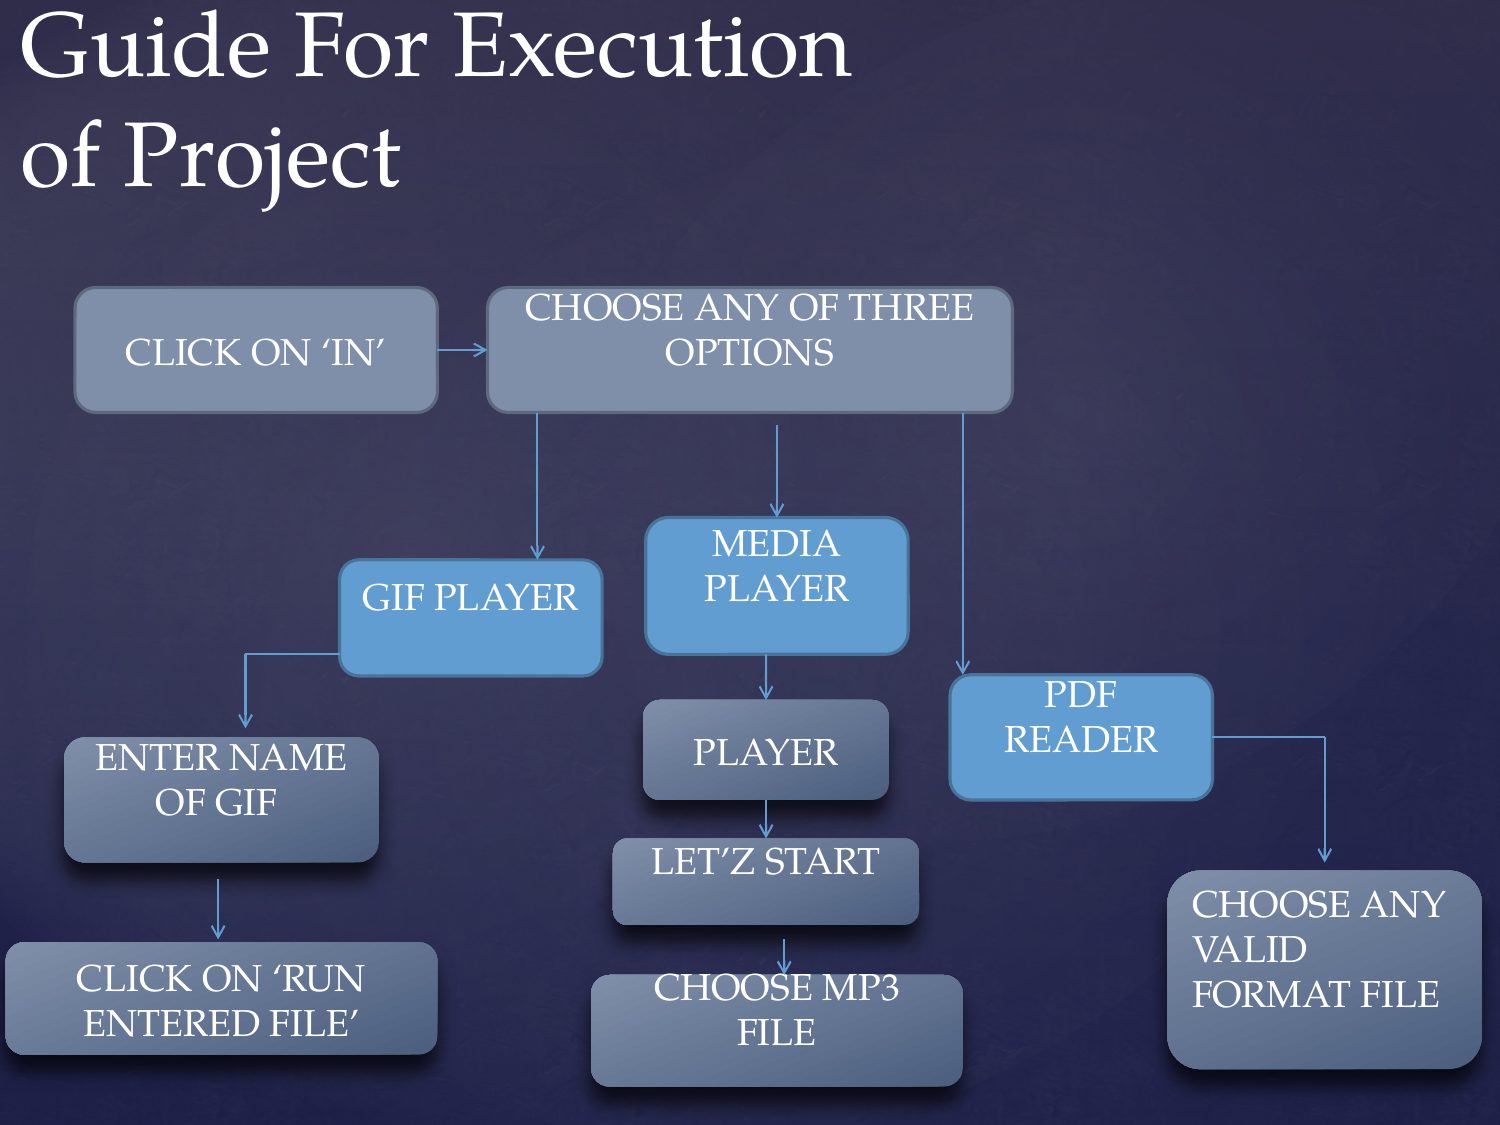

# Guide For Execution of Project

CLICK ON ‘IN’
CHOOSE ANY OF THREE OPTIONS

MEDIA PLAYER

GIF PLAYER

PDF READER

PLAYER

ENTER NAME OF GIF

LET’Z START

CHOOSE ANY VALID FORMAT FILE

CLICK ON ‘RUN ENTERED FILE’
CHOOSE MP3 FILE